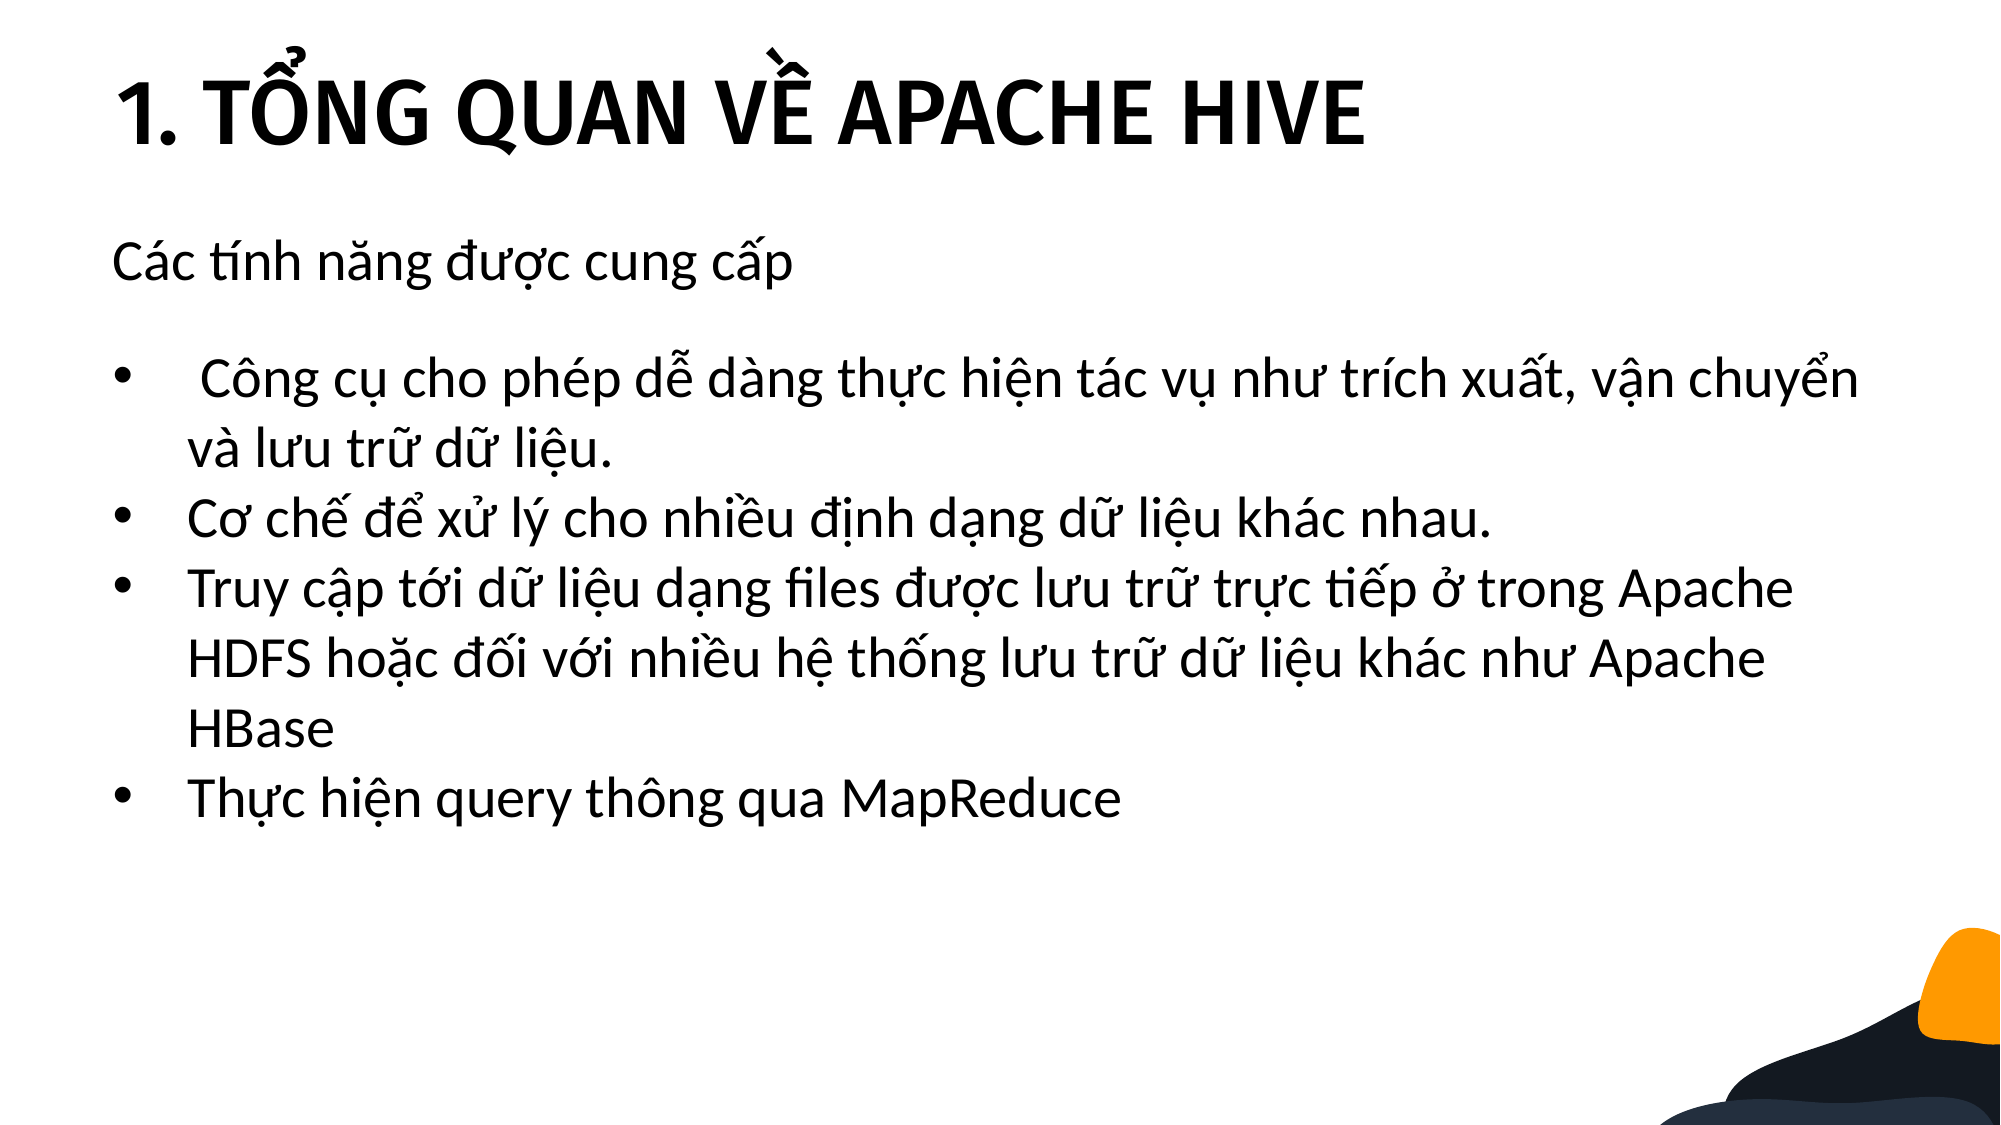

1. TỔNG QUAN VỀ APACHE HIVE
Các tính năng được cung cấp
 Công cụ cho phép dễ dàng thực hiện tác vụ như trích xuất, vận chuyển và lưu trữ dữ liệu.
Cơ chế để xử lý cho nhiều định dạng dữ liệu khác nhau.
Truy cập tới dữ liệu dạng files được lưu trữ trực tiếp ở trong Apache HDFS hoặc đối với nhiều hệ thống lưu trữ dữ liệu khác như Apache HBase
Thực hiện query thông qua MapReduce